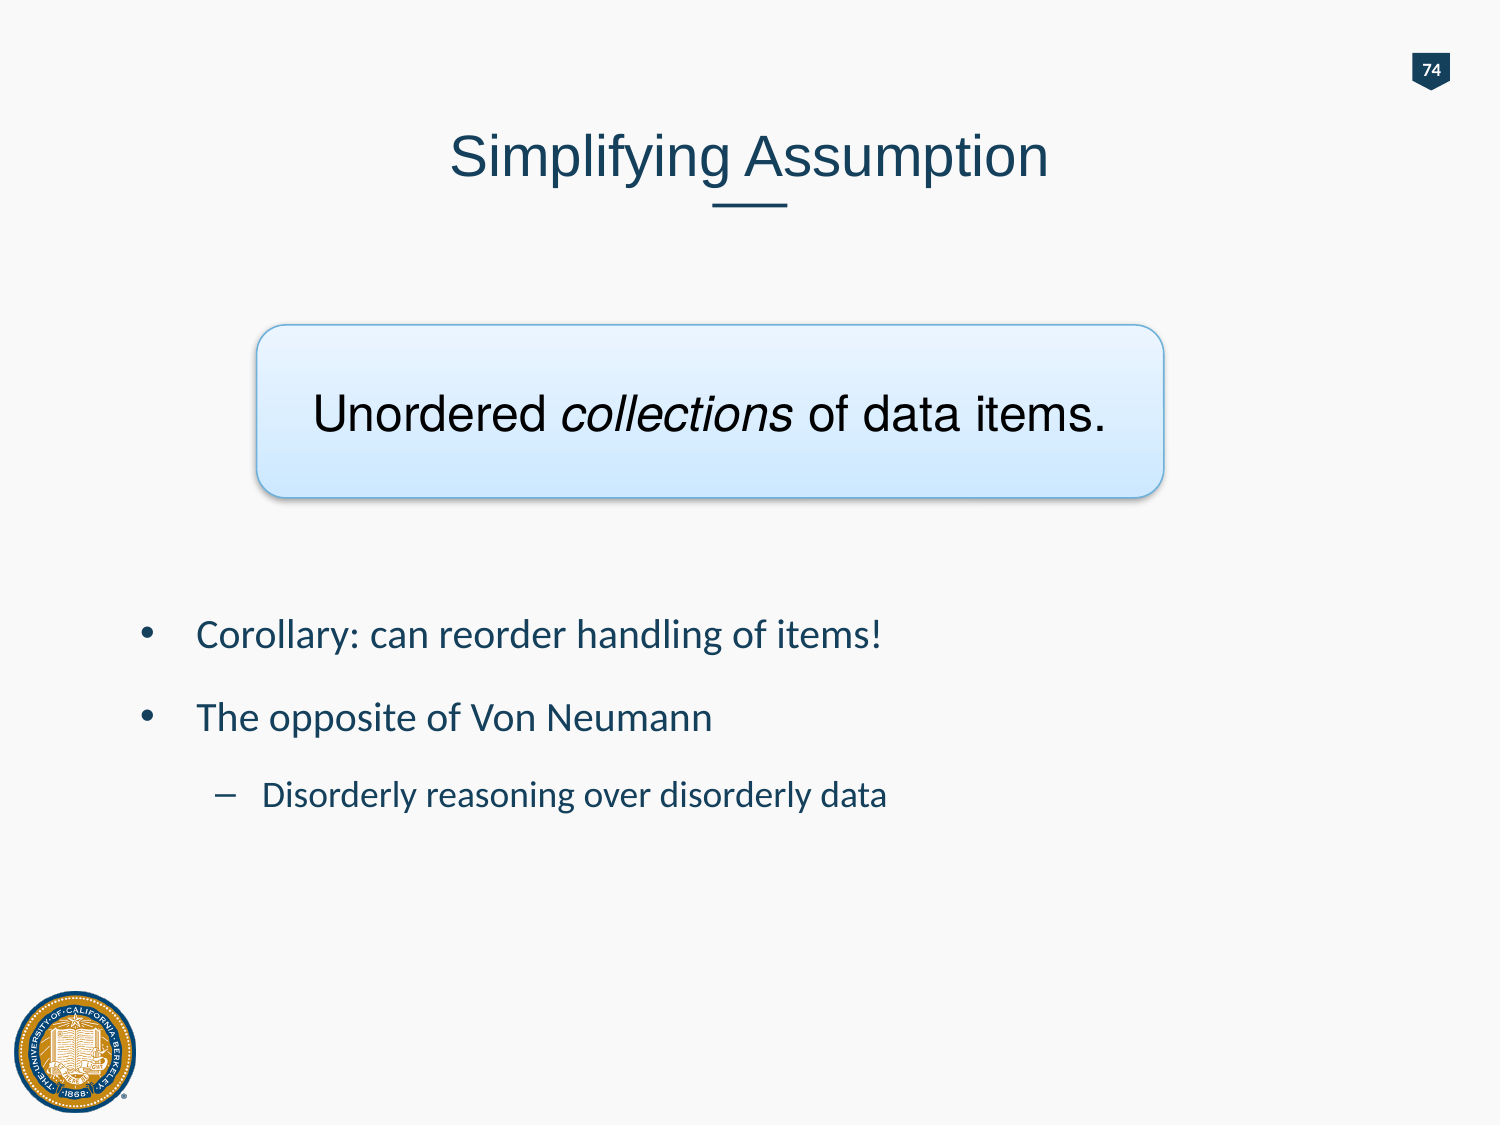

74

# Simplifying Assumption

Corollary: can reorder handling of items!
The opposite of Von Neumann
Disorderly reasoning over disorderly data
Unordered collections of data items.